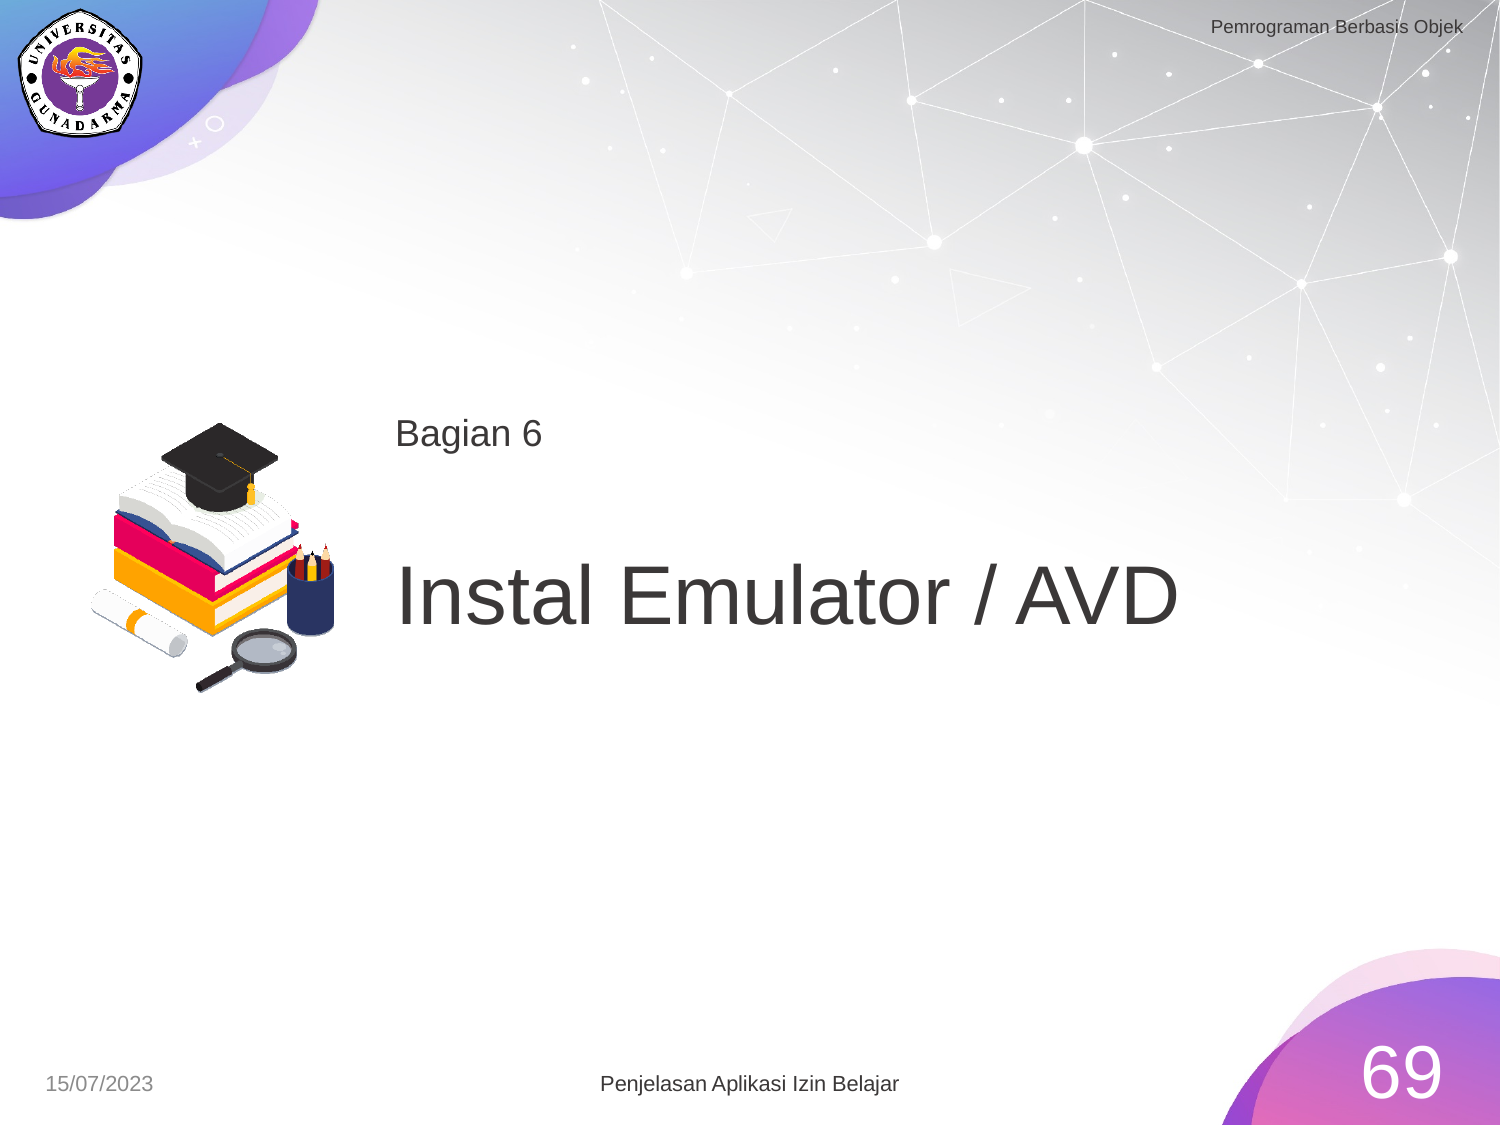

Bagian 6
# Instal Emulator / AVD
69
15/07/2023
Penjelasan Aplikasi Izin Belajar